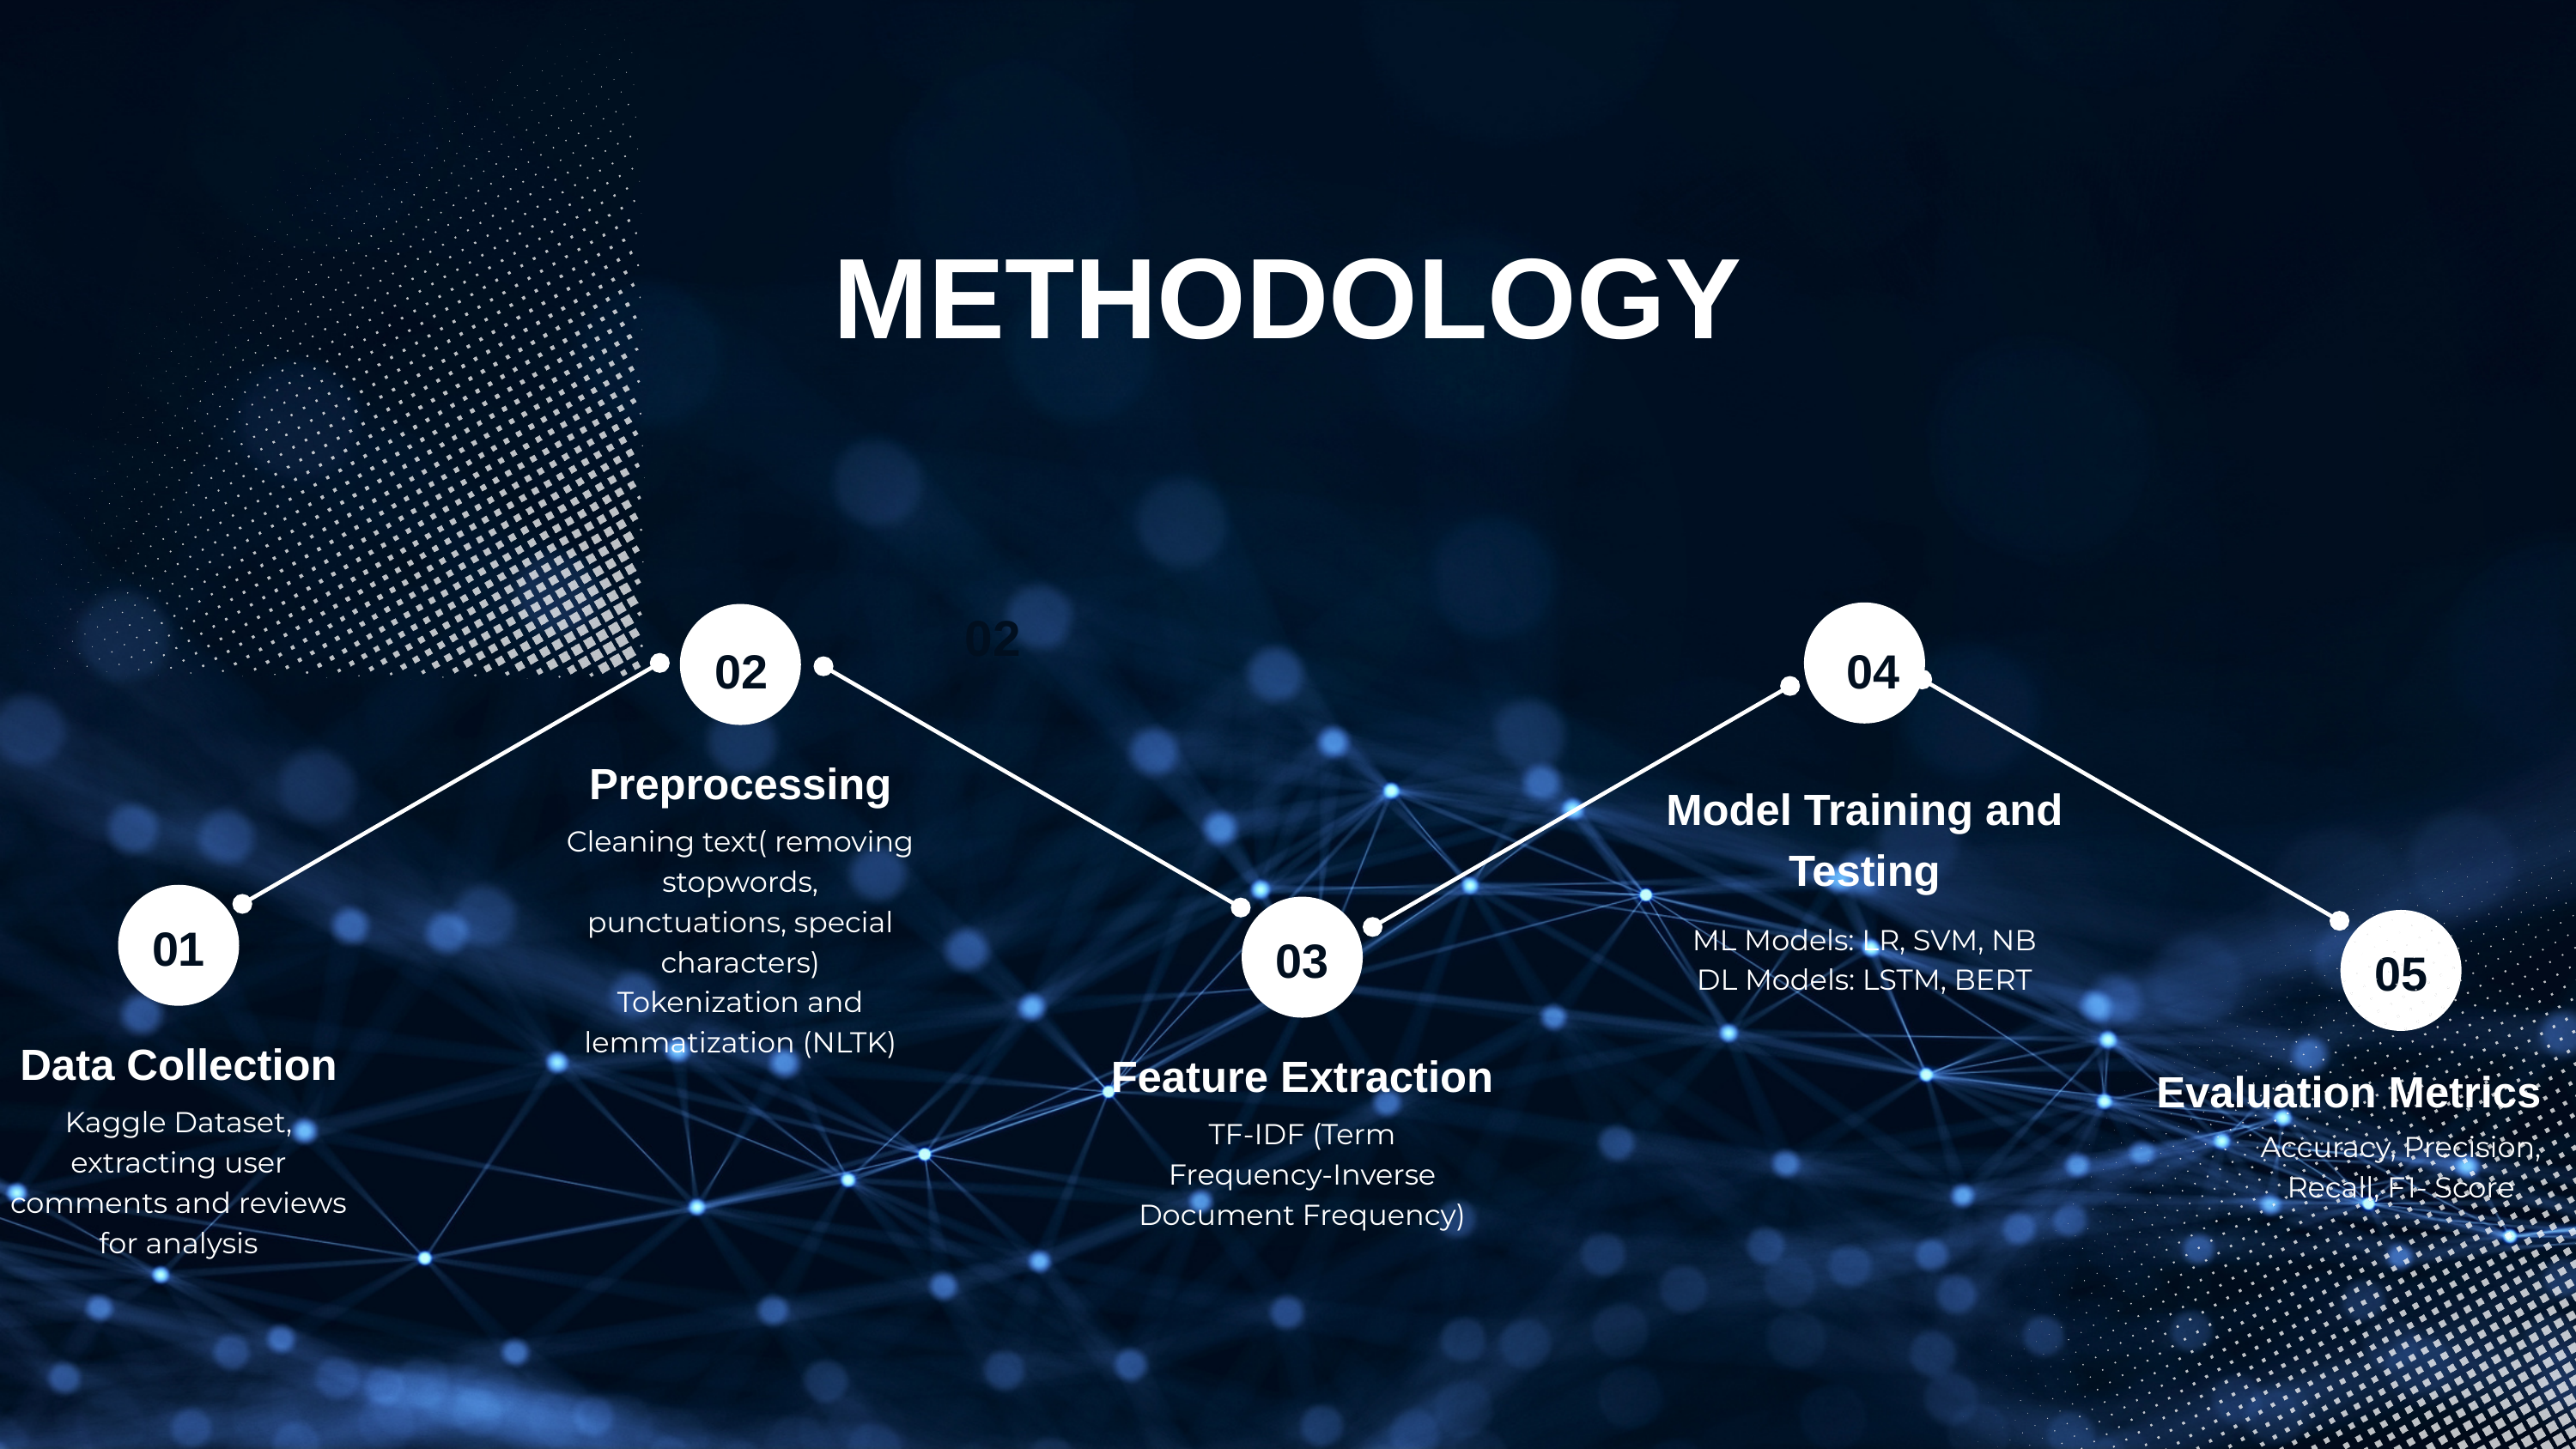

METHODOLOGY
04
02

02
04

Preprocessing
Model Training and Testing

Cleaning text( removing stopwords, punctuations, special characters)
Tokenization and lemmatization (NLTK)

01

ML Models: LR, SVM, NB
DL Models: LSTM, BERT
03
05
Data Collection
Feature Extraction
Evaluation Metrics
Kaggle Dataset, extracting user comments and reviews for analysis
TF-IDF (Term Frequency-Inverse Document Frequency)
Accuracy, Precision, Recall, F1- Score